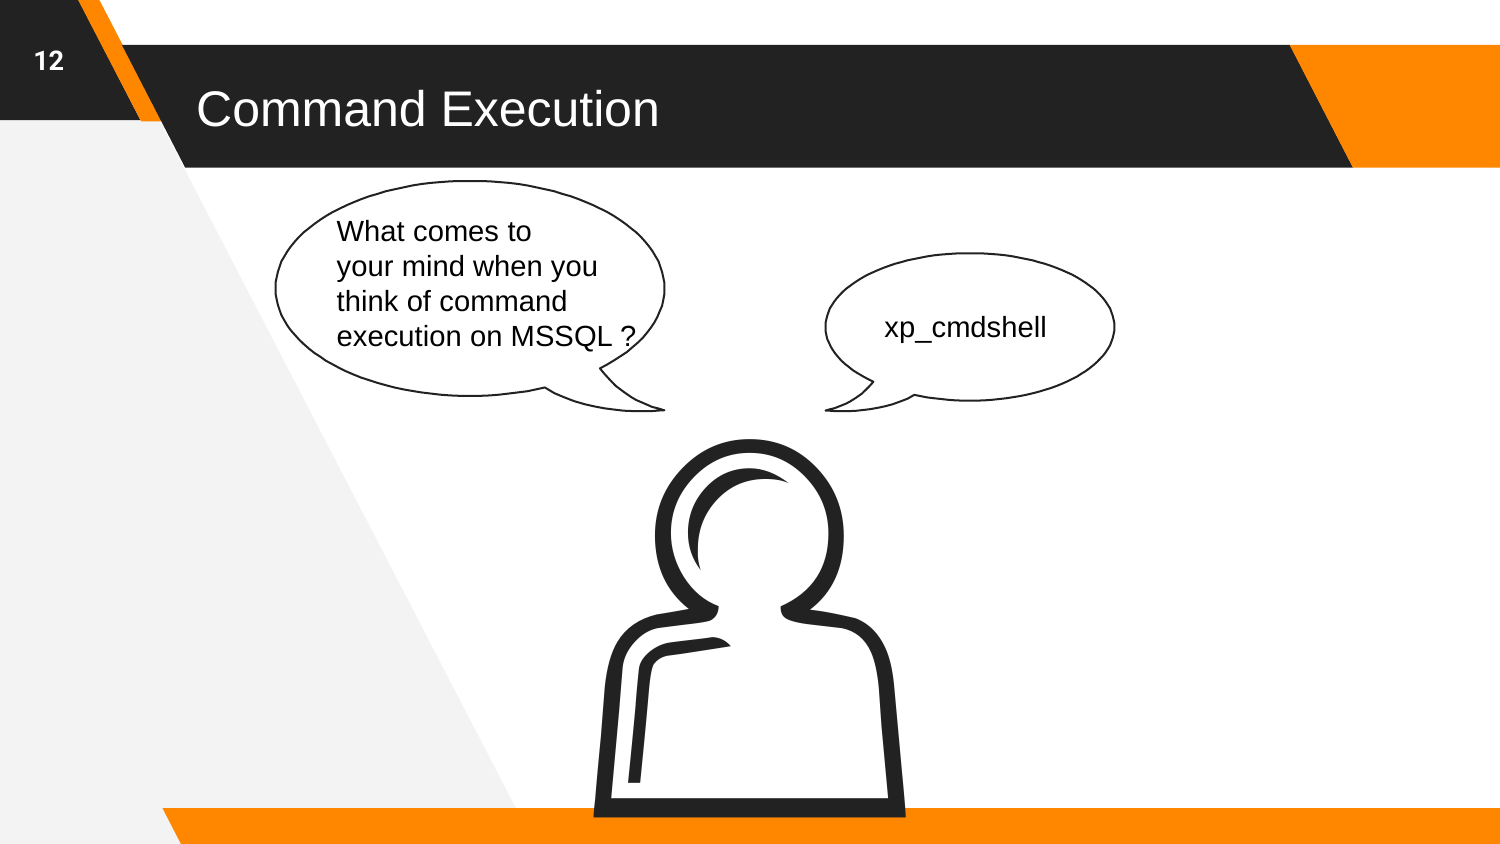

12
# Command Execution

What comes to
your mind when you
think of command
execution on MSSQL ?

xp_cmdshell
👤